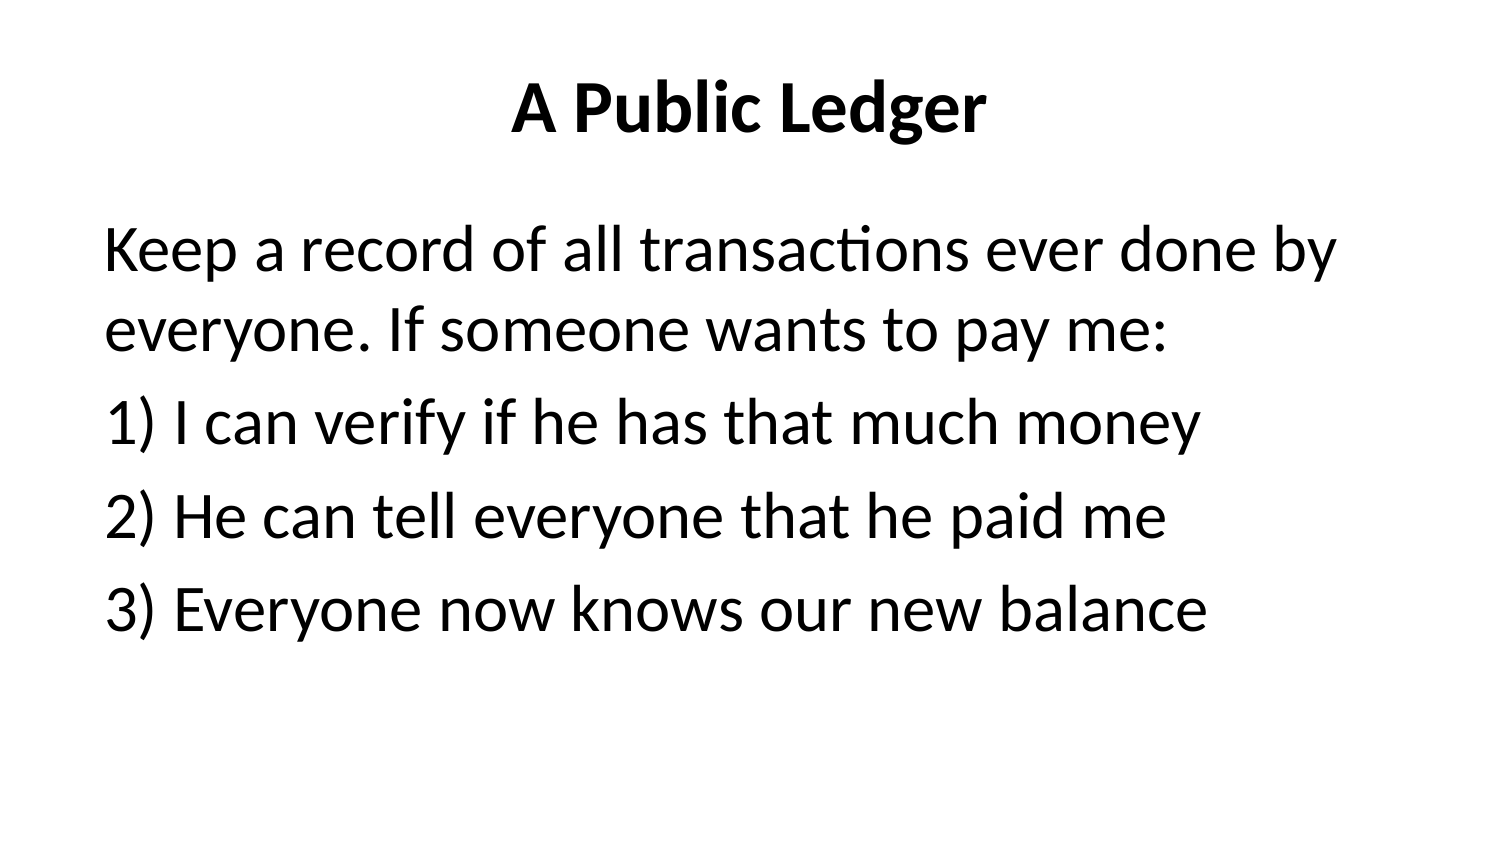

# A Public Ledger
Keep a record of all transactions ever done by everyone. If someone wants to pay me:
 I can verify if he has that much money
 He can tell everyone that he paid me
 Everyone now knows our new balance